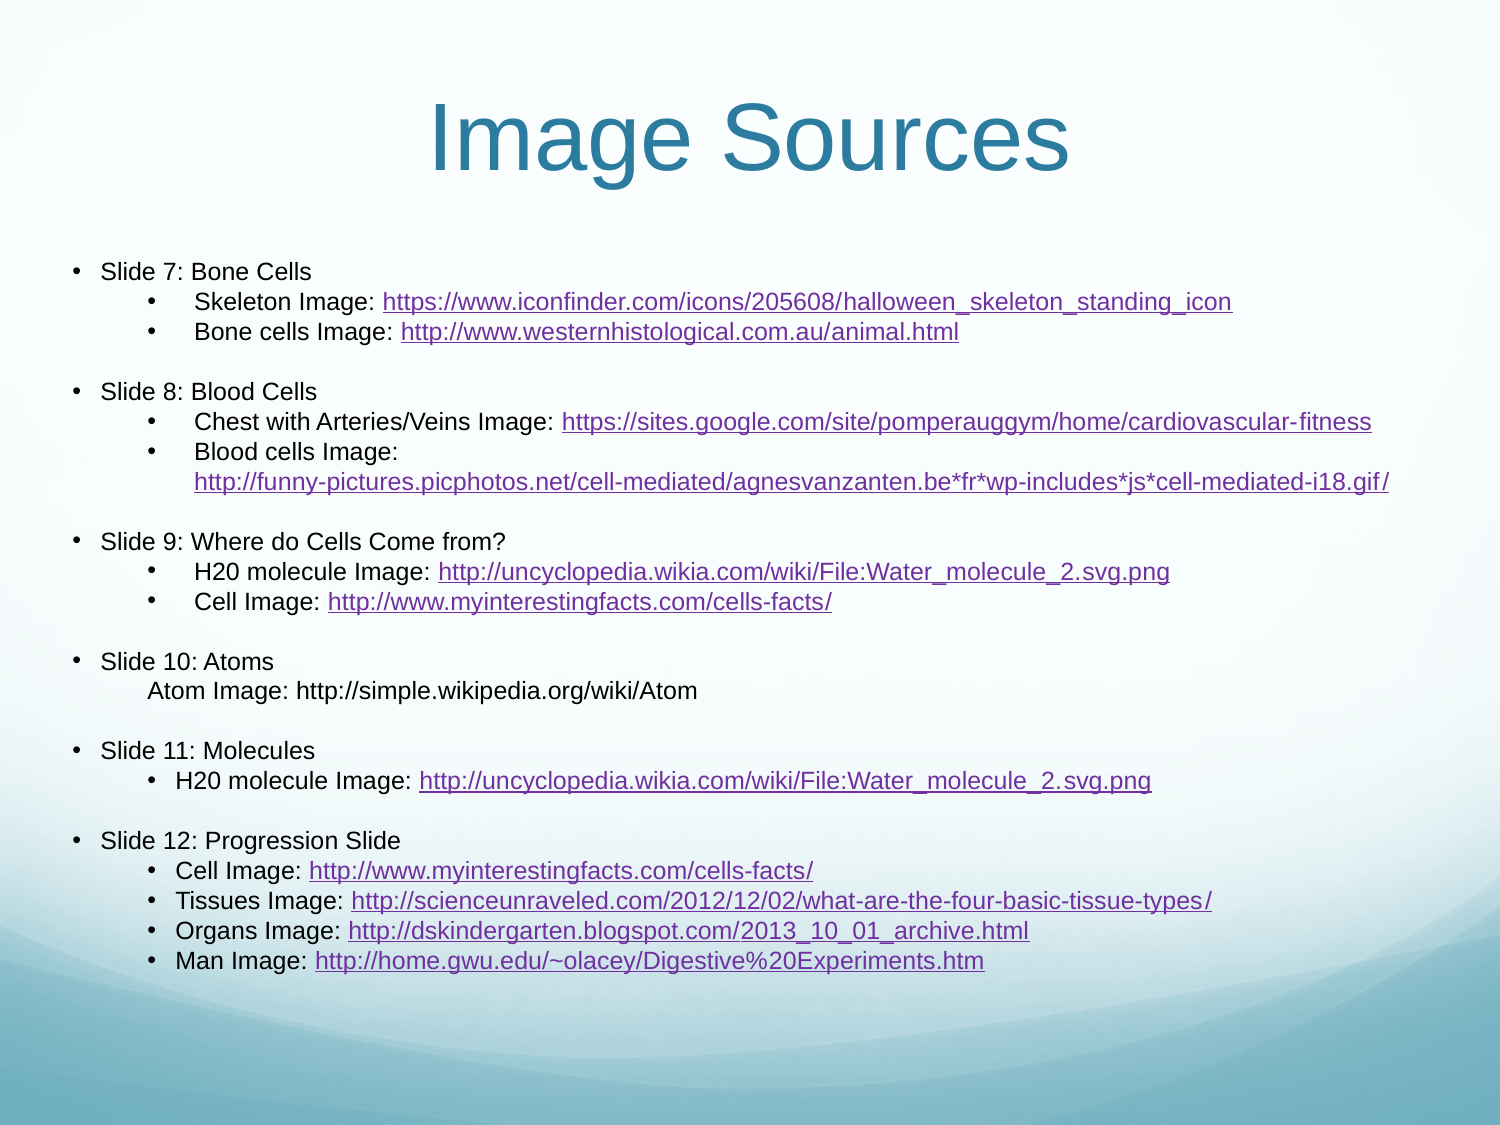

# Image Sources
Slide 7: Bone Cells
Skeleton Image: https://www.iconfinder.com/icons/205608/halloween_skeleton_standing_icon
Bone cells Image: http://www.westernhistological.com.au/animal.html

Slide 8: Blood Cells
Chest with Arteries/Veins Image: https://sites.google.com/site/pomperauggym/home/cardiovascular-fitness
Blood cells Image: http://funny-pictures.picphotos.net/cell-mediated/agnesvanzanten.be*fr*wp-includes*js*cell-mediated-i18.gif/

Slide 9: Where do Cells Come from?
H20 molecule Image: http://uncyclopedia.wikia.com/wiki/File:Water_molecule_2.svg.png
Cell Image: http://www.myinterestingfacts.com/cells-facts/

Slide 10: Atoms
Atom Image: http://simple.wikipedia.org/wiki/Atom

Slide 11: Molecules
H20 molecule Image: http://uncyclopedia.wikia.com/wiki/File:Water_molecule_2.svg.png

Slide 12: Progression Slide
Cell Image: http://www.myinterestingfacts.com/cells-facts/
Tissues Image: http://scienceunraveled.com/2012/12/02/what-are-the-four-basic-tissue-types/
Organs Image: http://dskindergarten.blogspot.com/2013_10_01_archive.html
Man Image: http://home.gwu.edu/~olacey/Digestive%20Experiments.htm